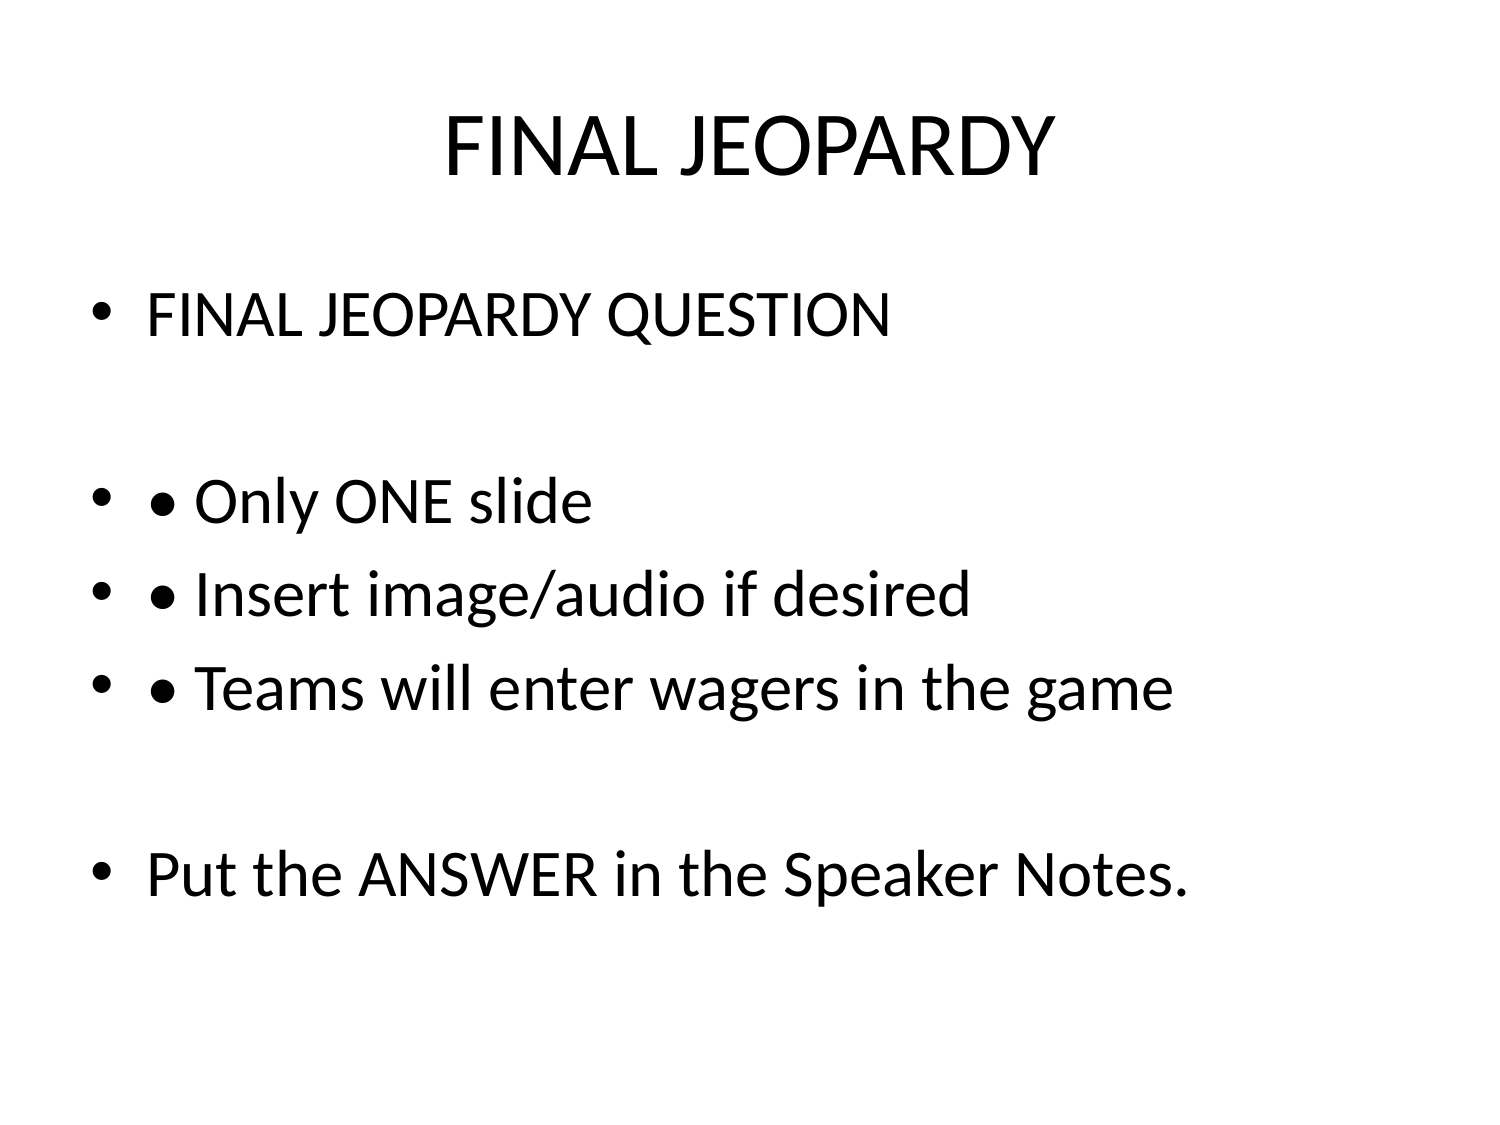

# FINAL JEOPARDY
FINAL JEOPARDY QUESTION

• Only ONE slide
• Insert image/audio if desired
• Teams will enter wagers in the game

Put the ANSWER in the Speaker Notes.